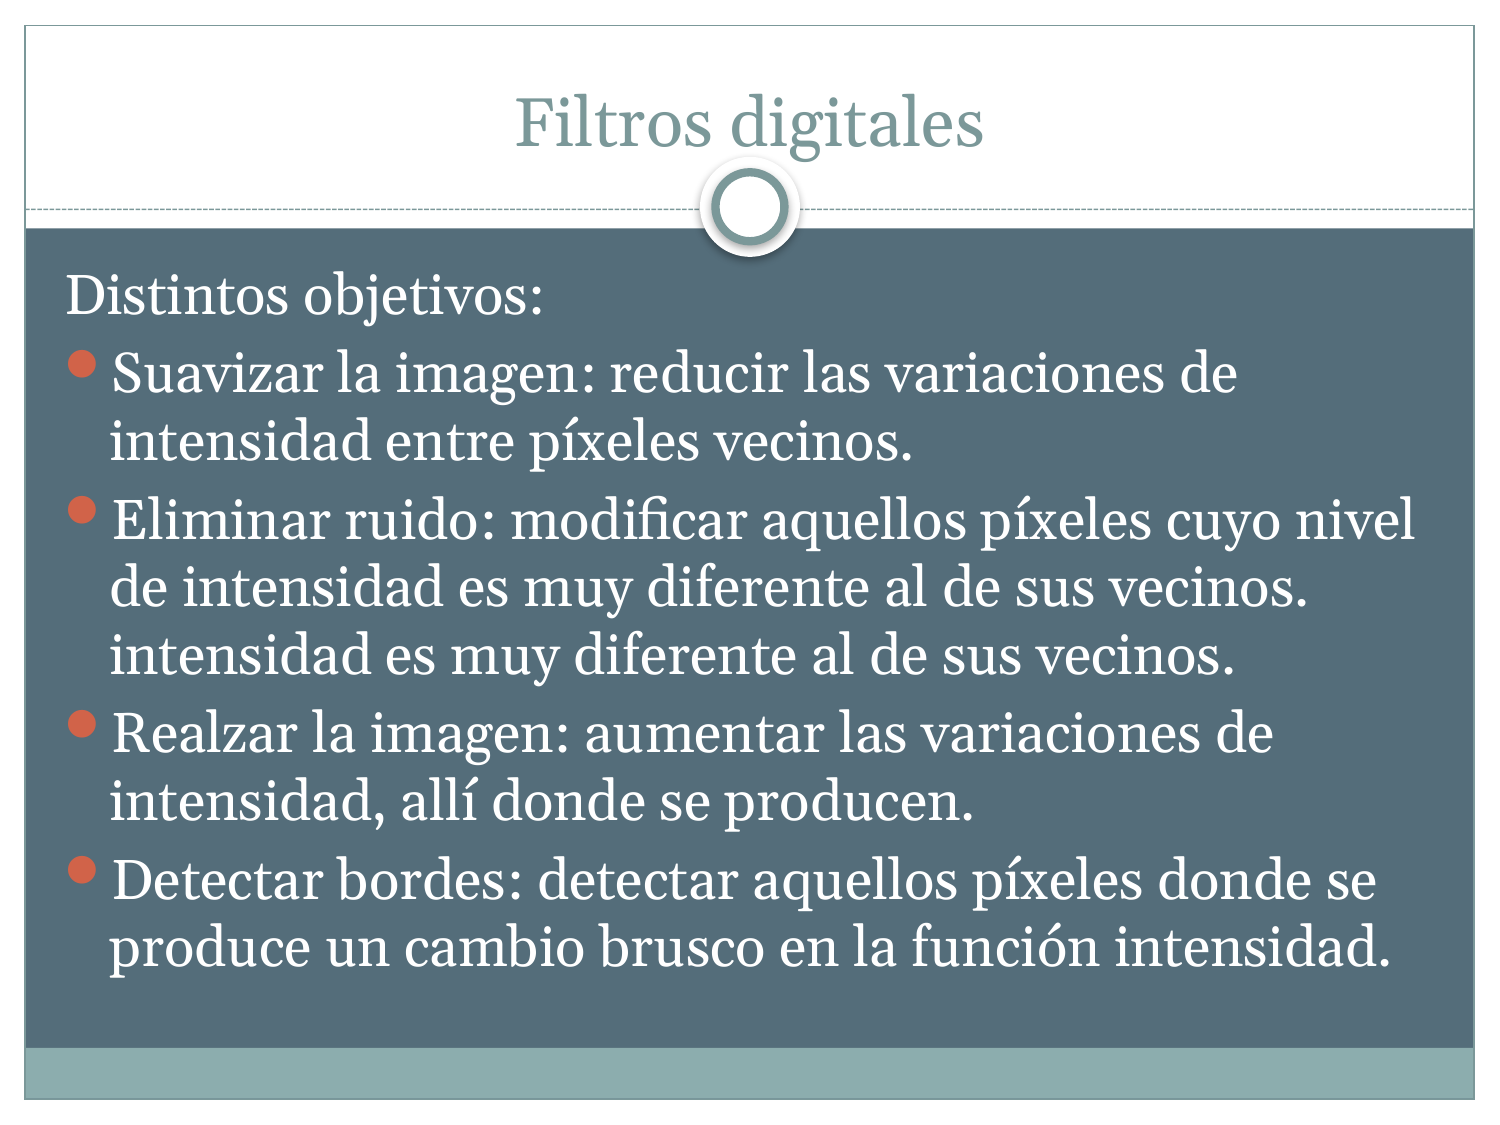

# Filtros digitales
Distintos objetivos:
Suavizar la imagen: reducir las variaciones de intensidad entre píxeles vecinos.
Eliminar ruido: modificar aquellos píxeles cuyo nivel de intensidad es muy diferente al de sus vecinos. intensidad es muy diferente al de sus vecinos.
Realzar la imagen: aumentar las variaciones de intensidad, allí donde se producen.
Detectar bordes: detectar aquellos píxeles donde se produce un cambio brusco en la función intensidad.